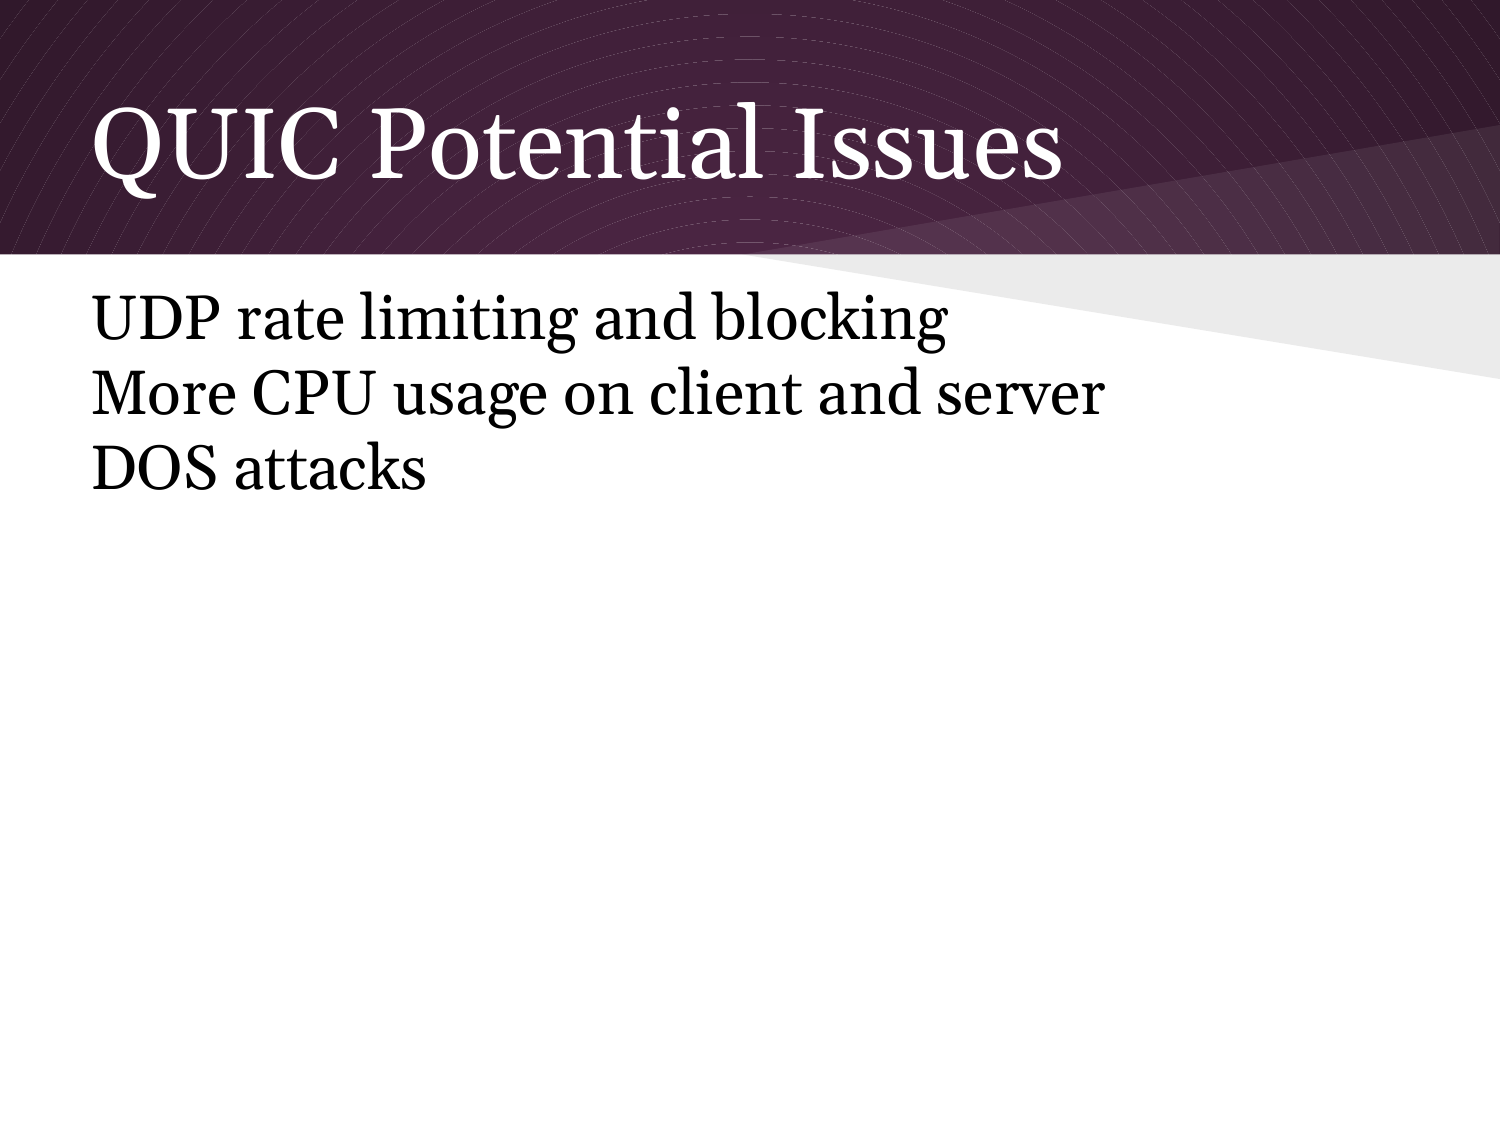

# QUIC Potential Issues
UDP rate limiting and blocking
More CPU usage on client and server
DOS attacks